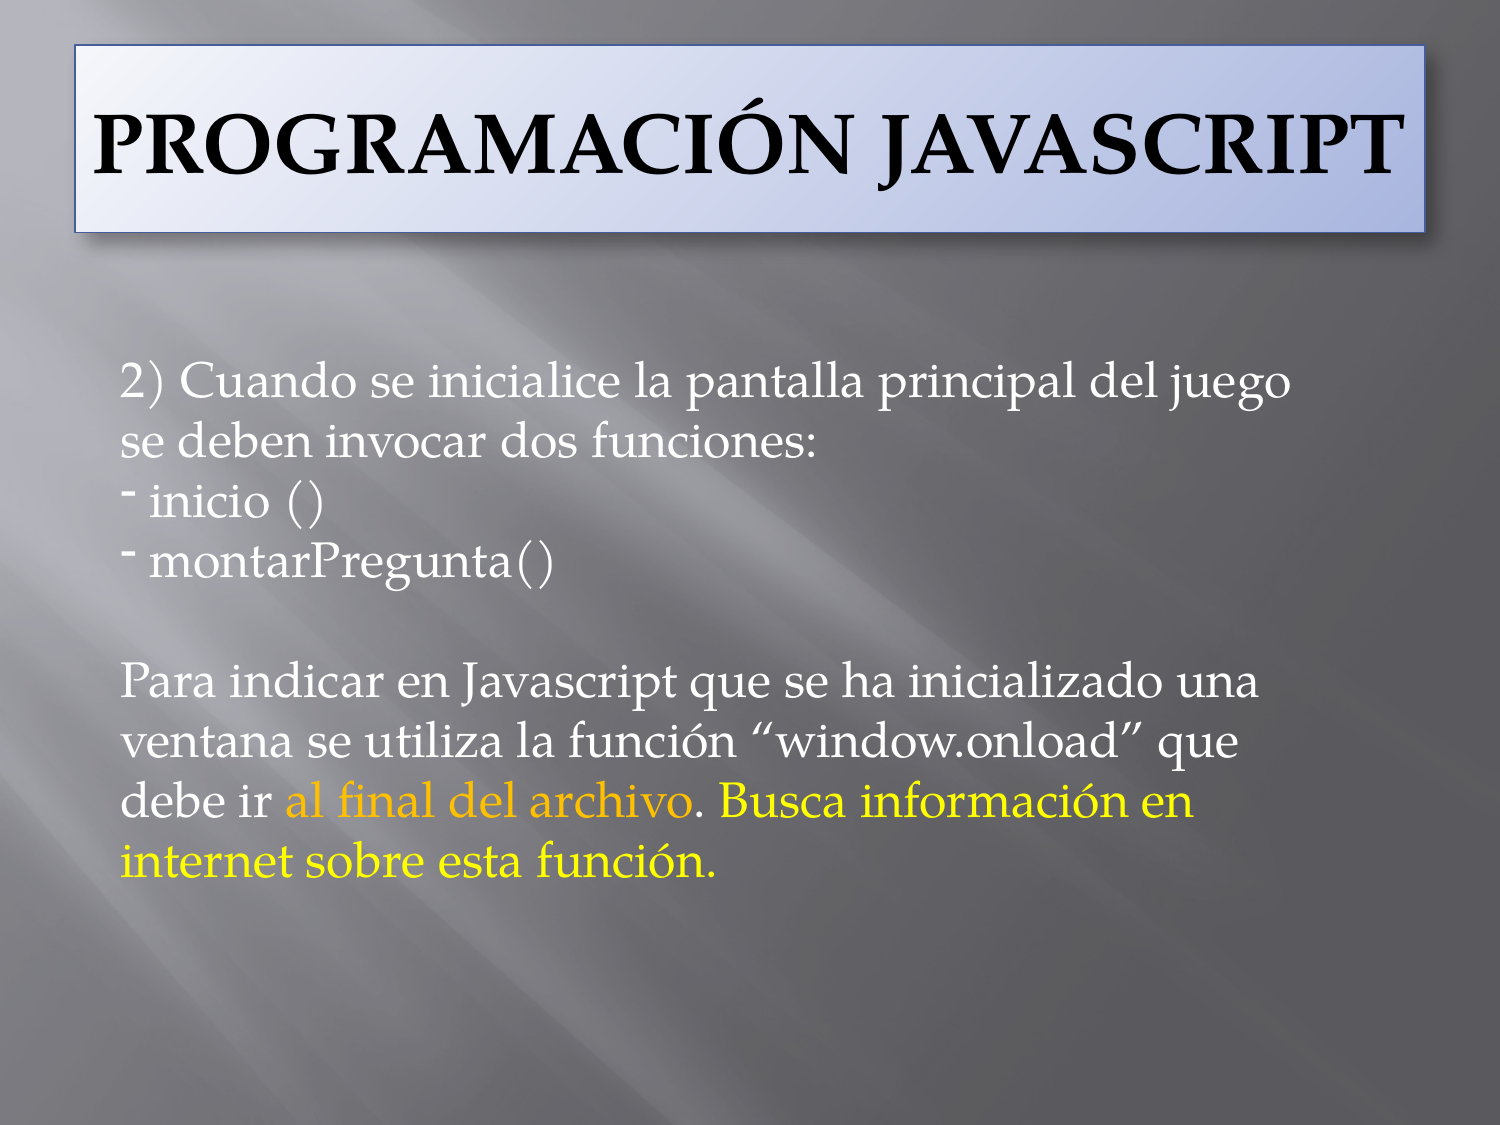

# PROGRAMACIÓN JAVASCRIPT

2) Cuando se inicialice la pantalla principal del juego se deben invocar dos funciones:
 inicio ()
 montarPregunta()

Para indicar en Javascript que se ha inicializado una ventana se utiliza la función “window.onload” que debe ir al final del archivo. Busca información en internet sobre esta función.